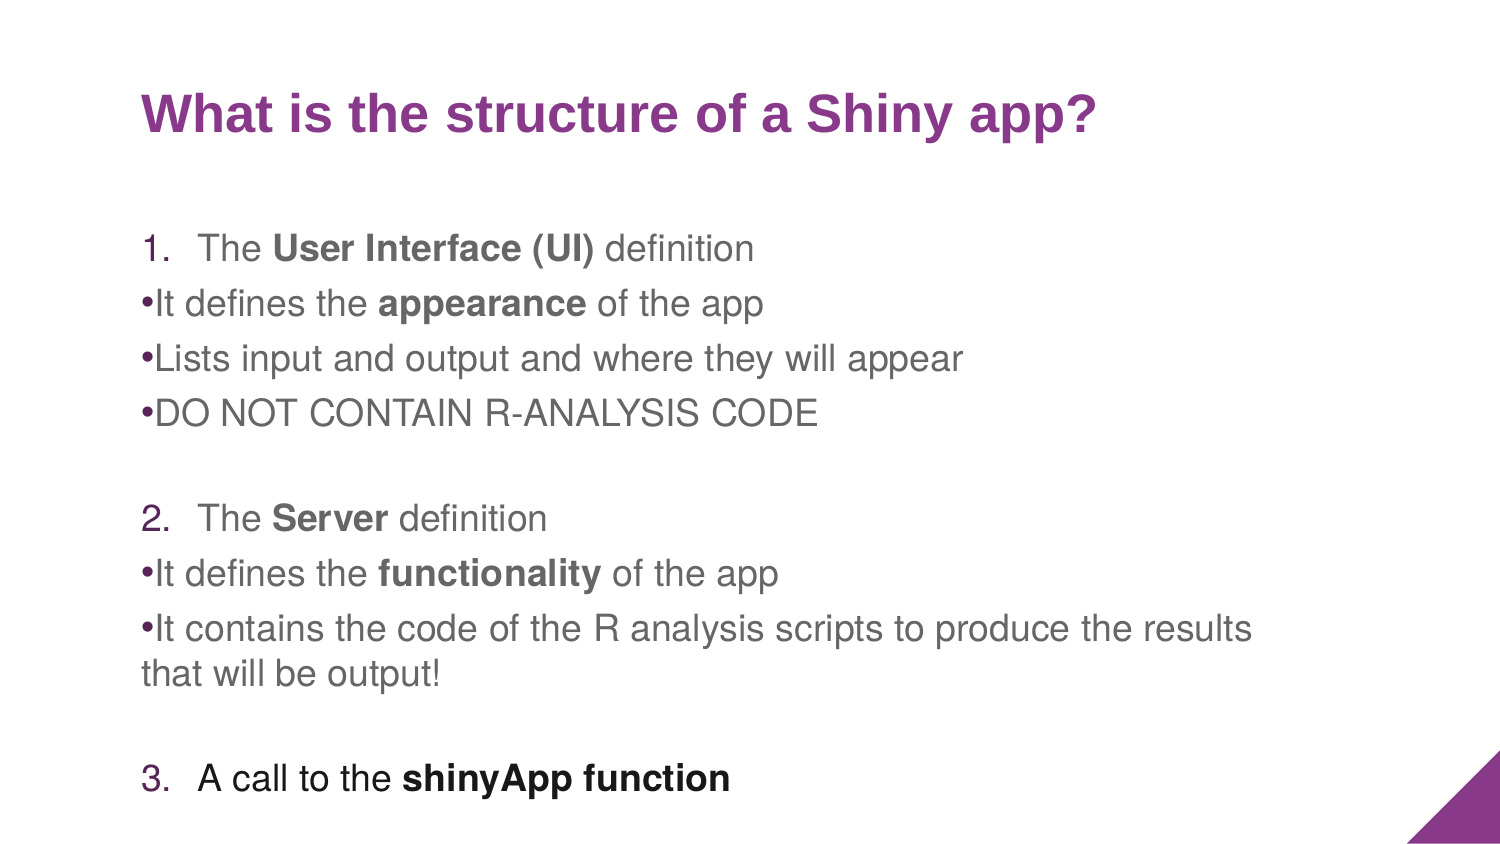

# What is the structure of a Shiny app?
The User Interface (UI) definition
It defines the appearance of the app
Lists input and output and where they will appear
DO NOT CONTAIN R-ANALYSIS CODE

The Server definition
It defines the functionality of the app
It contains the code of the R analysis scripts to produce the results that will be output!

A call to the shinyApp function